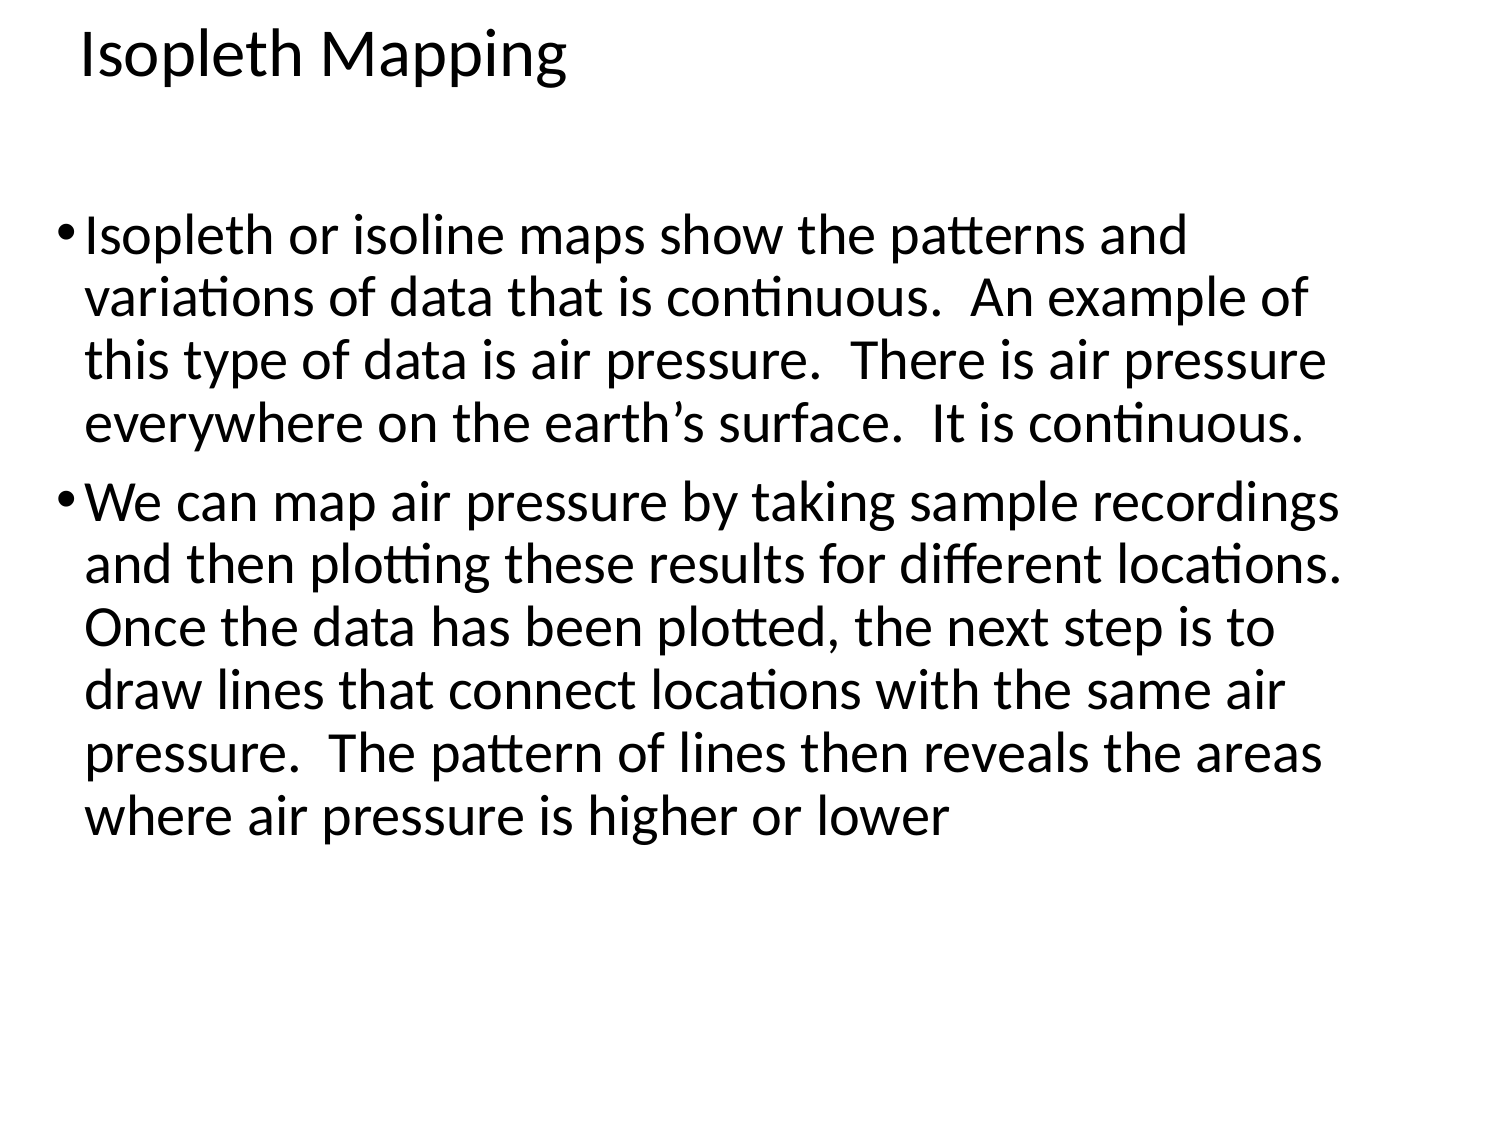

# Isopleth Mapping
Isopleth or isoline maps show the patterns and variations of data that is continuous.  An example of this type of data is air pressure.  There is air pressure everywhere on the earth’s surface.  It is continuous.
We can map air pressure by taking sample recordings and then plotting these results for different locations.  Once the data has been plotted, the next step is to draw lines that connect locations with the same air pressure.  The pattern of lines then reveals the areas where air pressure is higher or lower